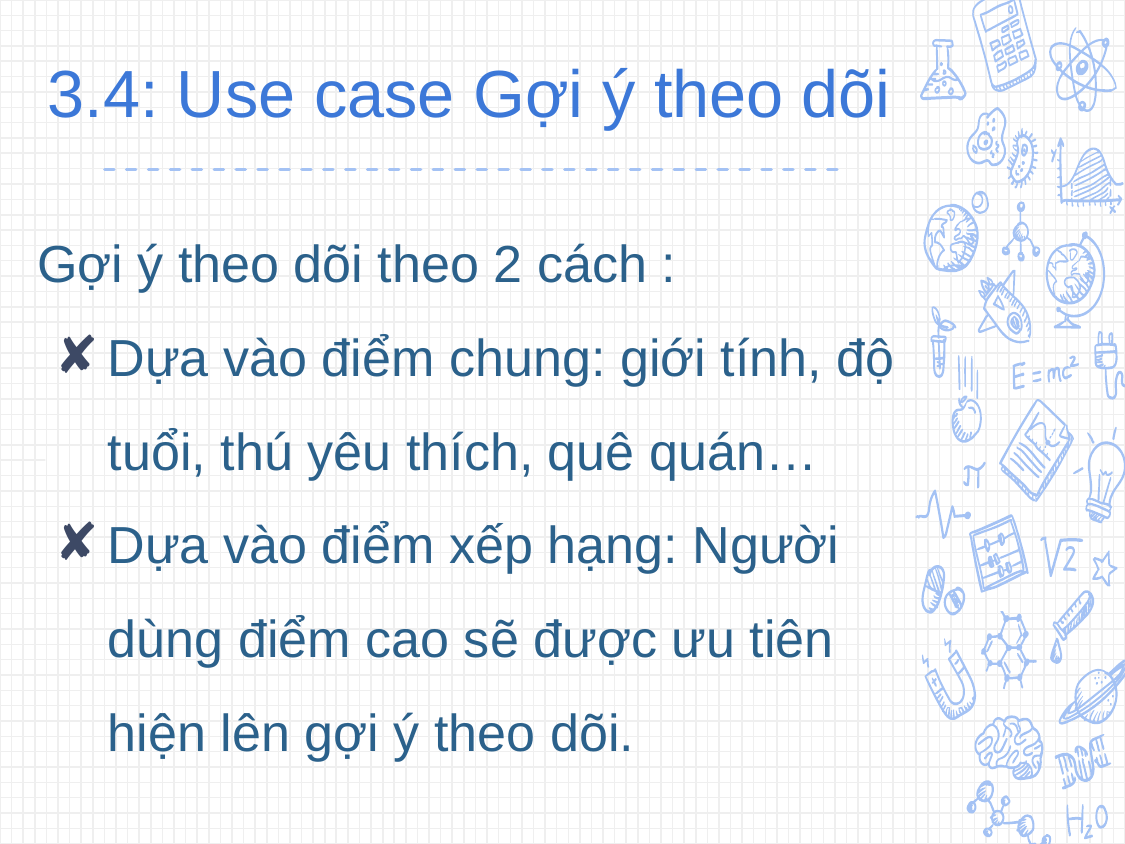

# 3.4: Use case Gợi ý theo dõi
Gợi ý theo dõi theo 2 cách :
Dựa vào điểm chung: giới tính, độ tuổi, thú yêu thích, quê quán…
Dựa vào điểm xếp hạng: Người dùng điểm cao sẽ được ưu tiên hiện lên gợi ý theo dõi.